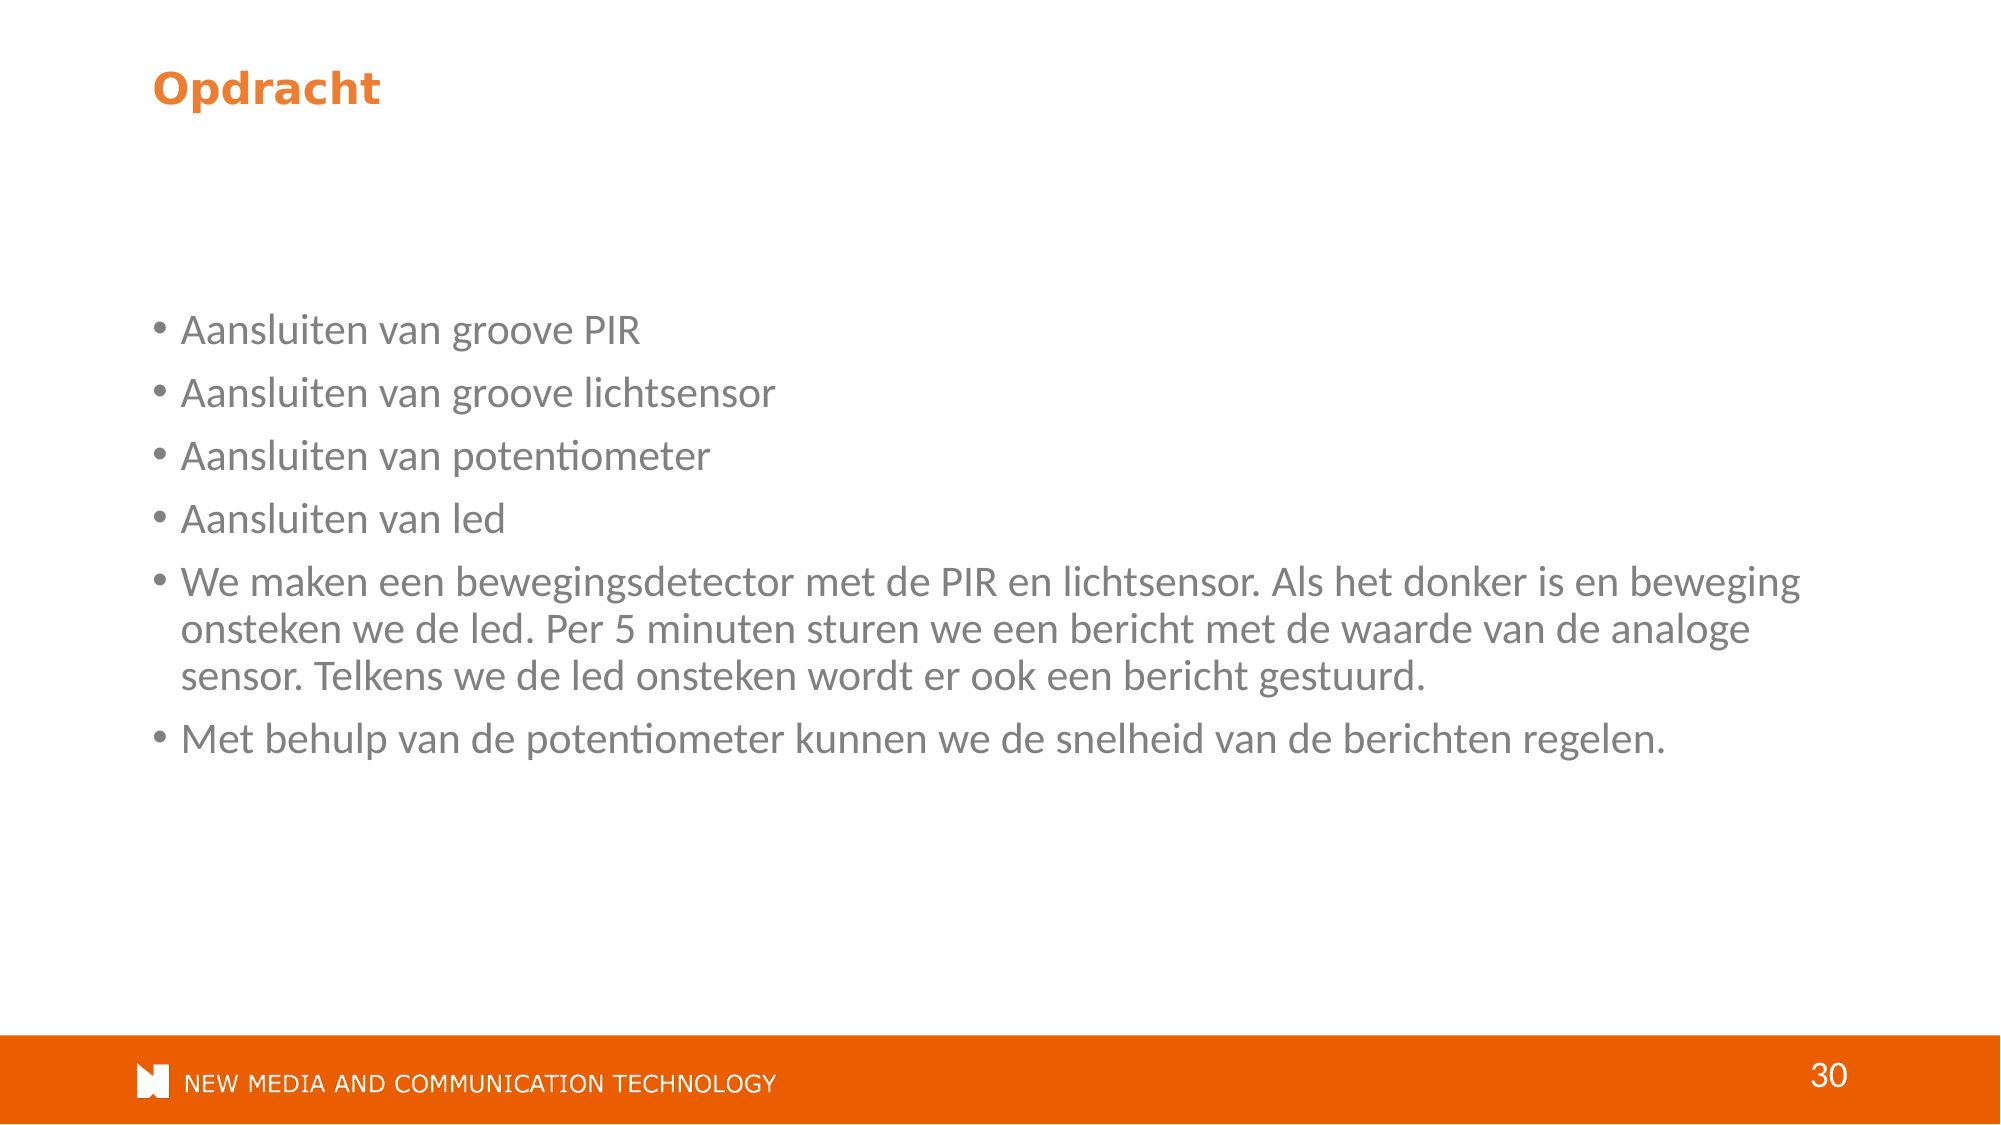

# Opdracht
Aansluiten van groove PIR
Aansluiten van groove lichtsensor
Aansluiten van potentiometer
Aansluiten van led
We maken een bewegingsdetector met de PIR en lichtsensor. Als het donker is en beweging onsteken we de led. Per 5 minuten sturen we een bericht met de waarde van de analoge sensor. Telkens we de led onsteken wordt er ook een bericht gestuurd.
Met behulp van de potentiometer kunnen we de snelheid van de berichten regelen.
30